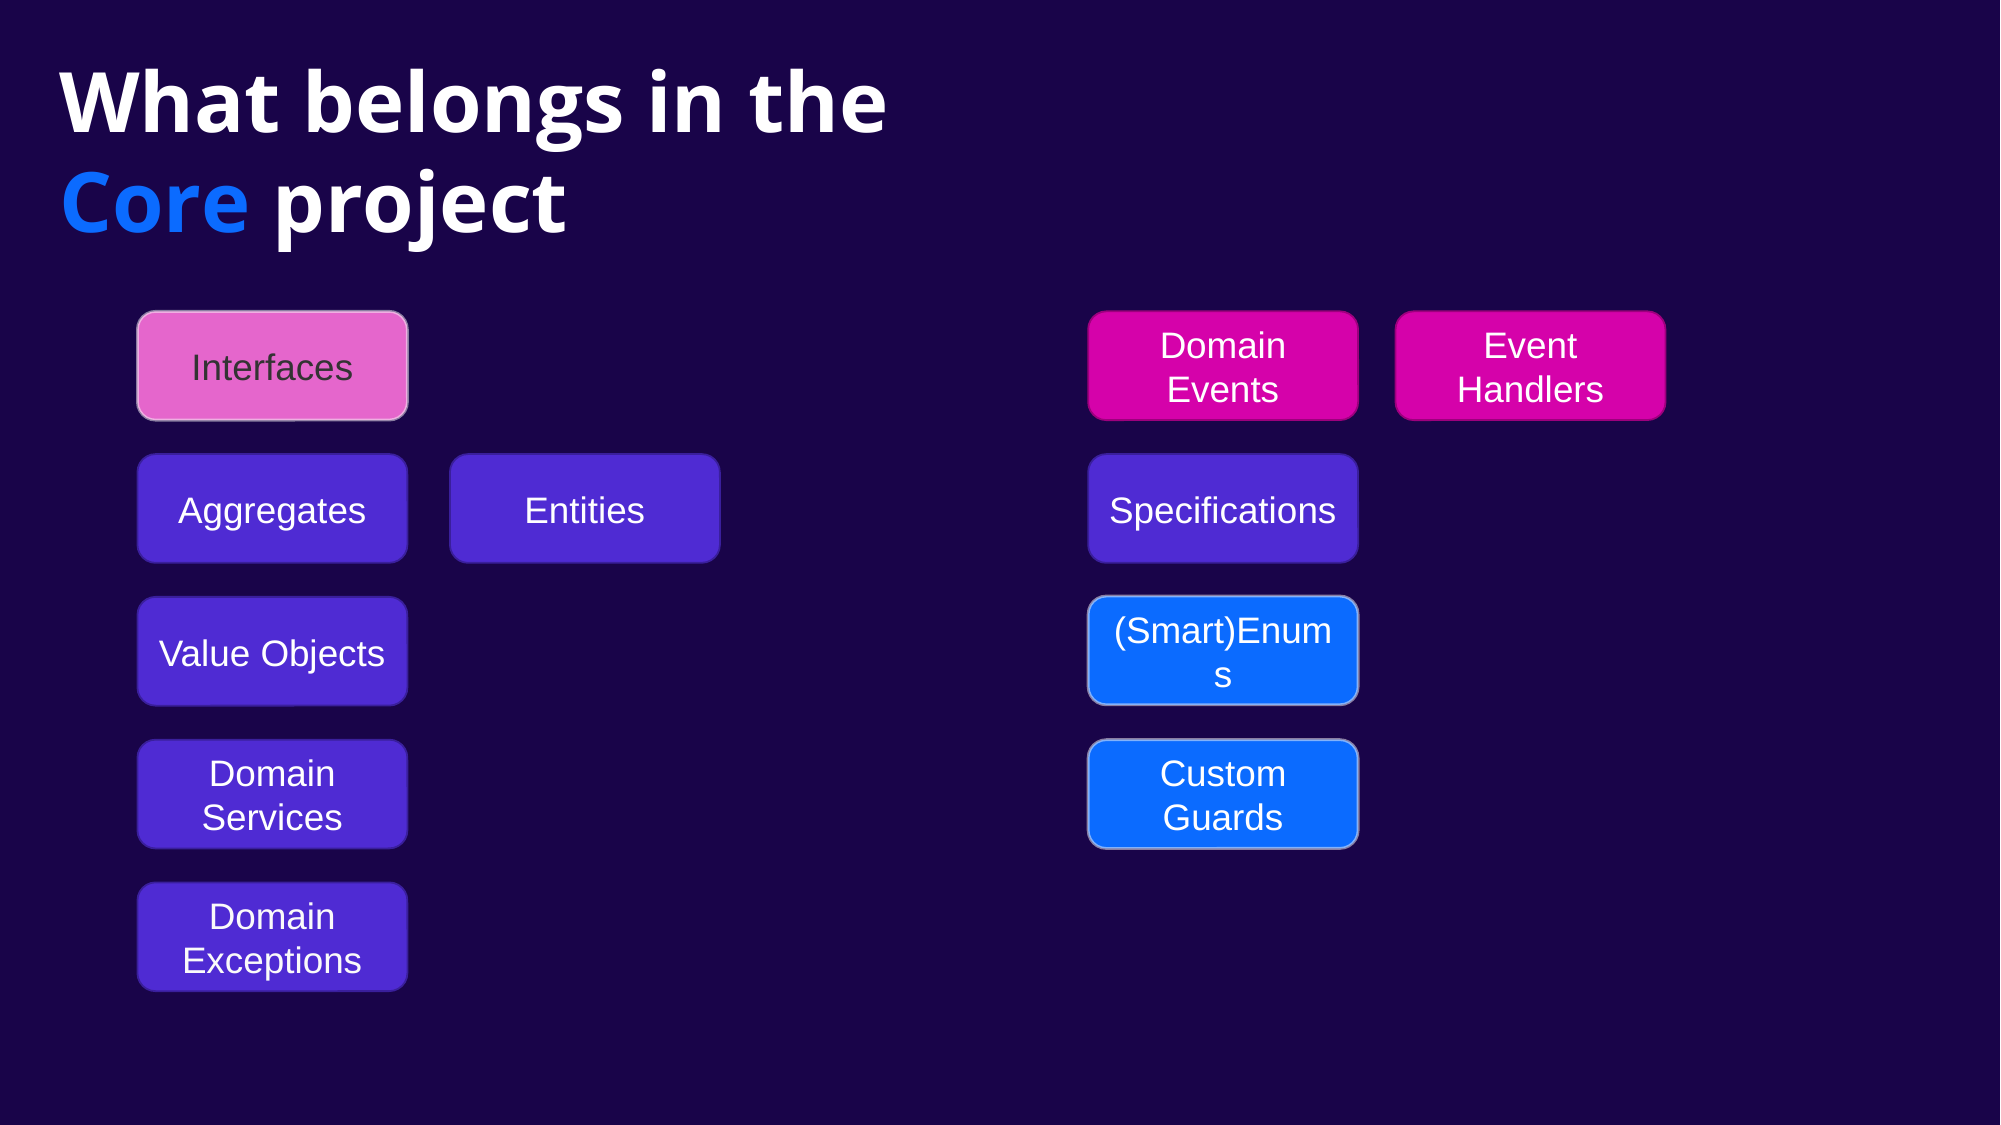

# What belongs in the Core project
Interfaces
Domain Events
Event Handlers
Aggregates
Entities
Specifications
(Smart)Enums
Value Objects
Domain Services
Custom Guards
Domain Exceptions